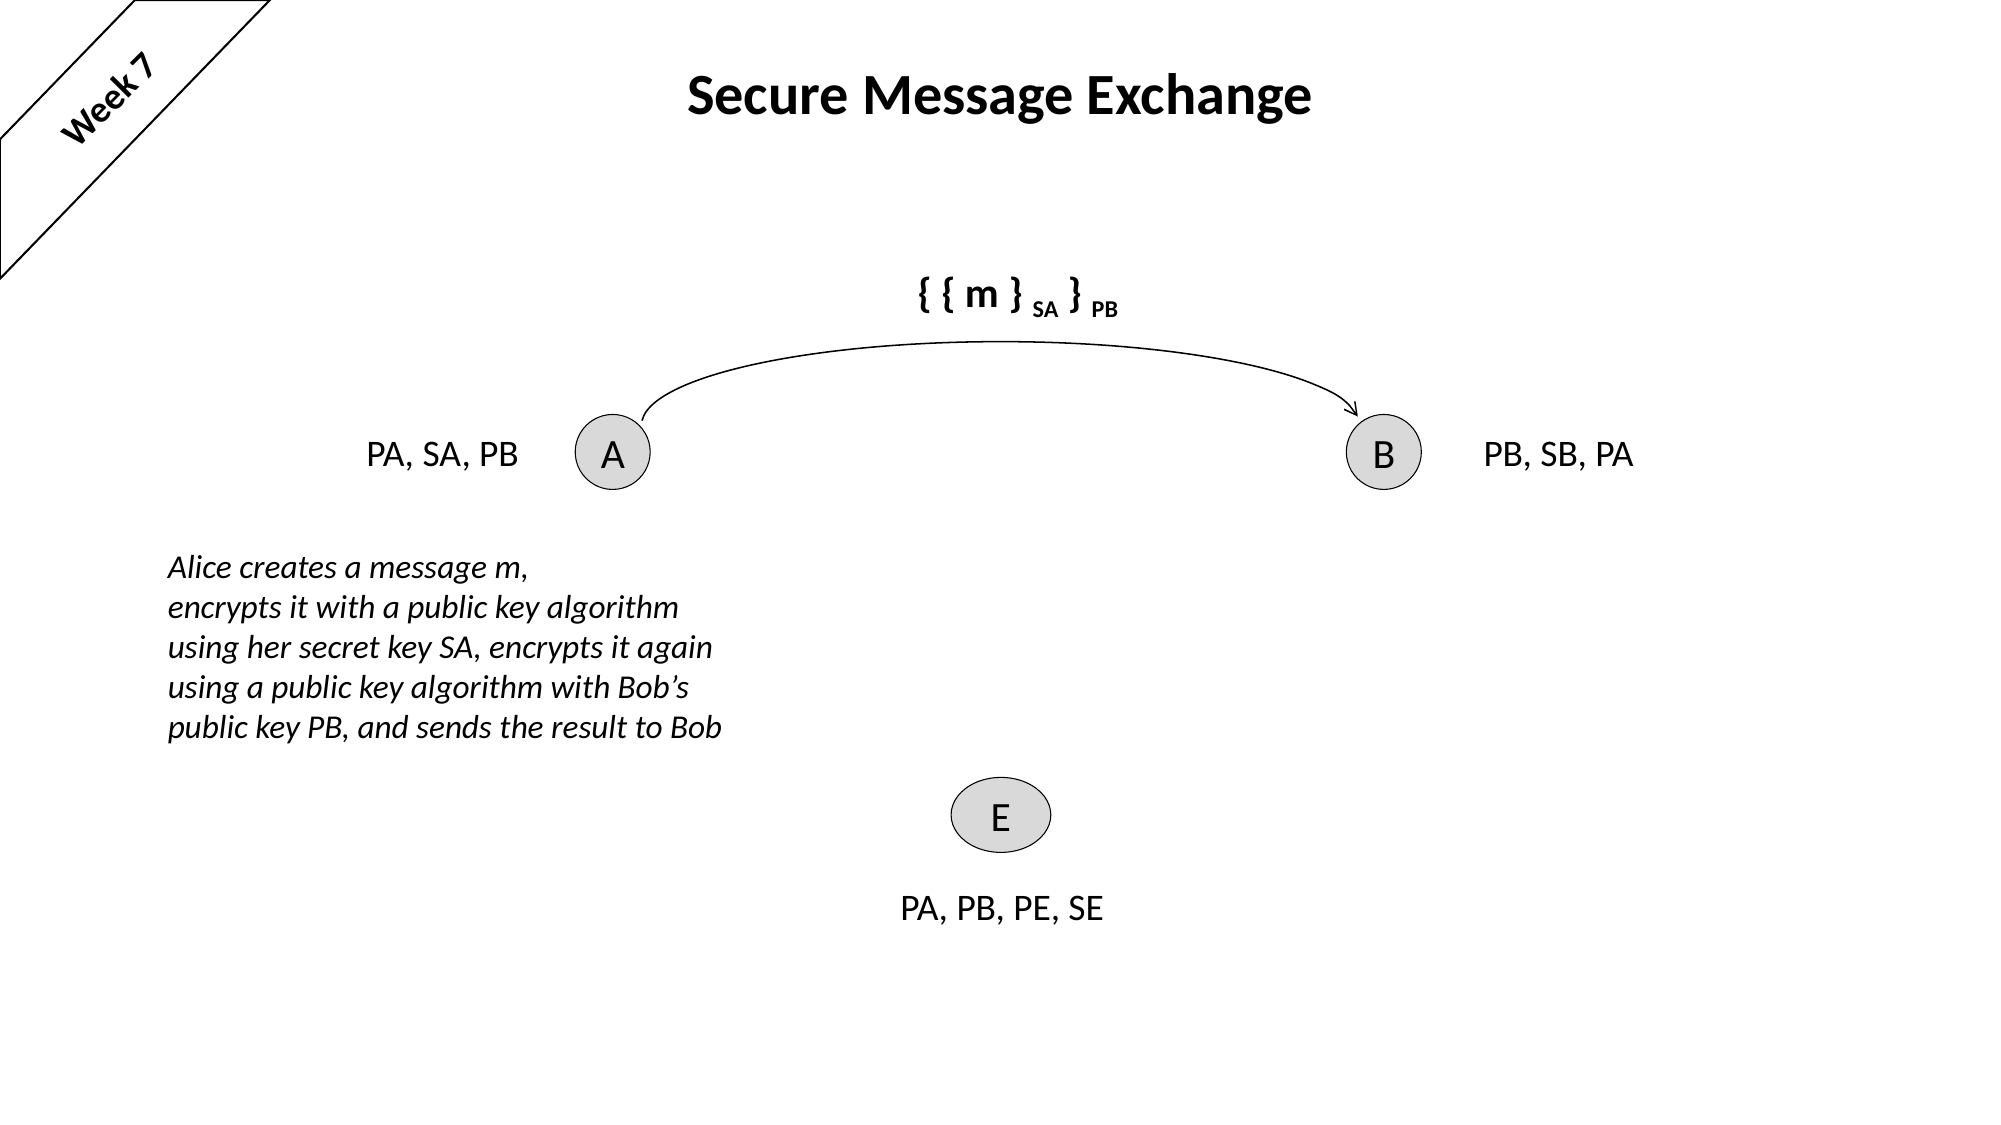

# Secure Message Exchange
Week 7
{ { m } SA } PB

A
B
PA, SA, PB
PB, SB, PA
Alice creates a message m,
encrypts it with a public key algorithm
using her secret key SA, encrypts it again
using a public key algorithm with Bob’s
public key PB, and sends the result to Bob
E
PA, PB, PE, SE